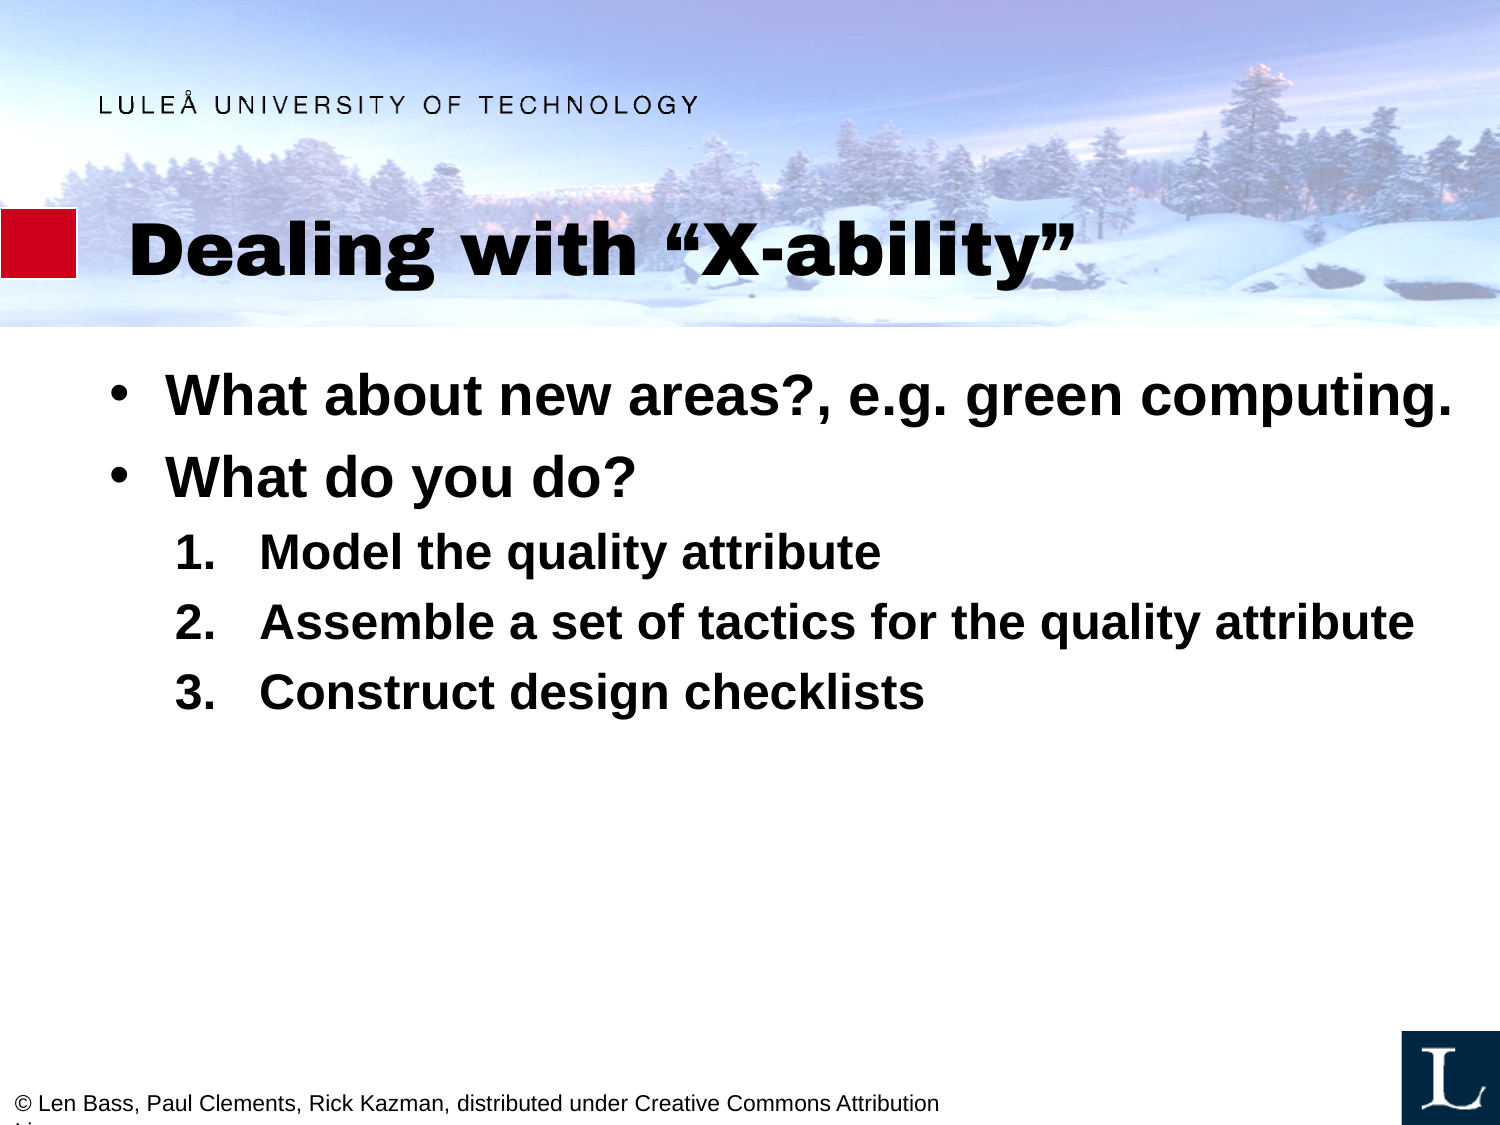

# Dealing with “X-ability”
What about new areas?, e.g. green computing.
What do you do?
Model the quality attribute
Assemble a set of tactics for the quality attribute
Construct design checklists
© Len Bass, Paul Clements, Rick Kazman, distributed under Creative Commons Attribution License